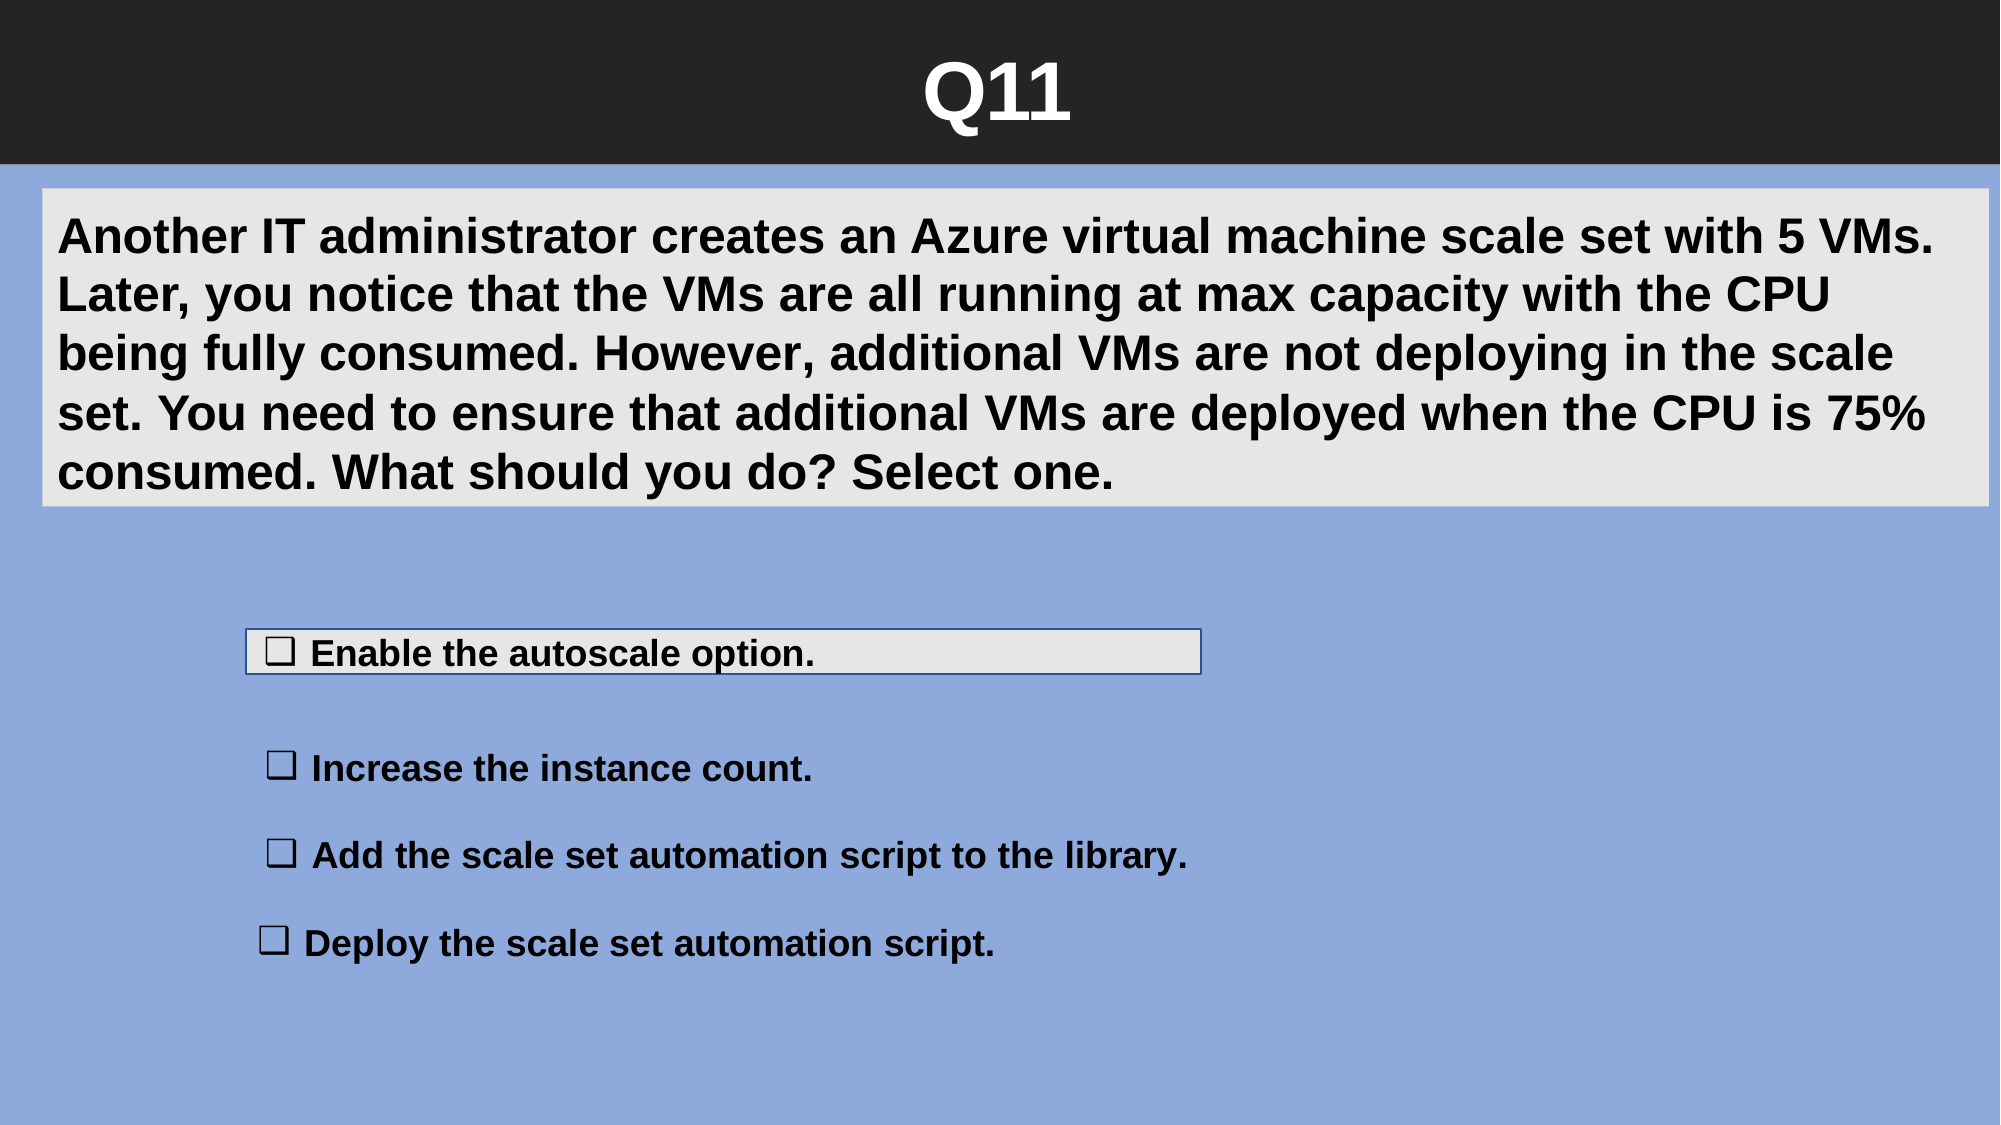

Q11

Another IT administrator creates an Azure virtual machine scale set with 5 VMs.
Later, you notice that the VMs are all running at max capacity with the CPU being fully consumed. However, additional VMs are not deploying in the scale set. You need to ensure that additional VMs are deployed when the CPU is 75% consumed. What should you do? Select one.
Enable the autoscale option.
Increase the instance count.

Add the scale set automation script to the library.

Deploy the scale set automation script.